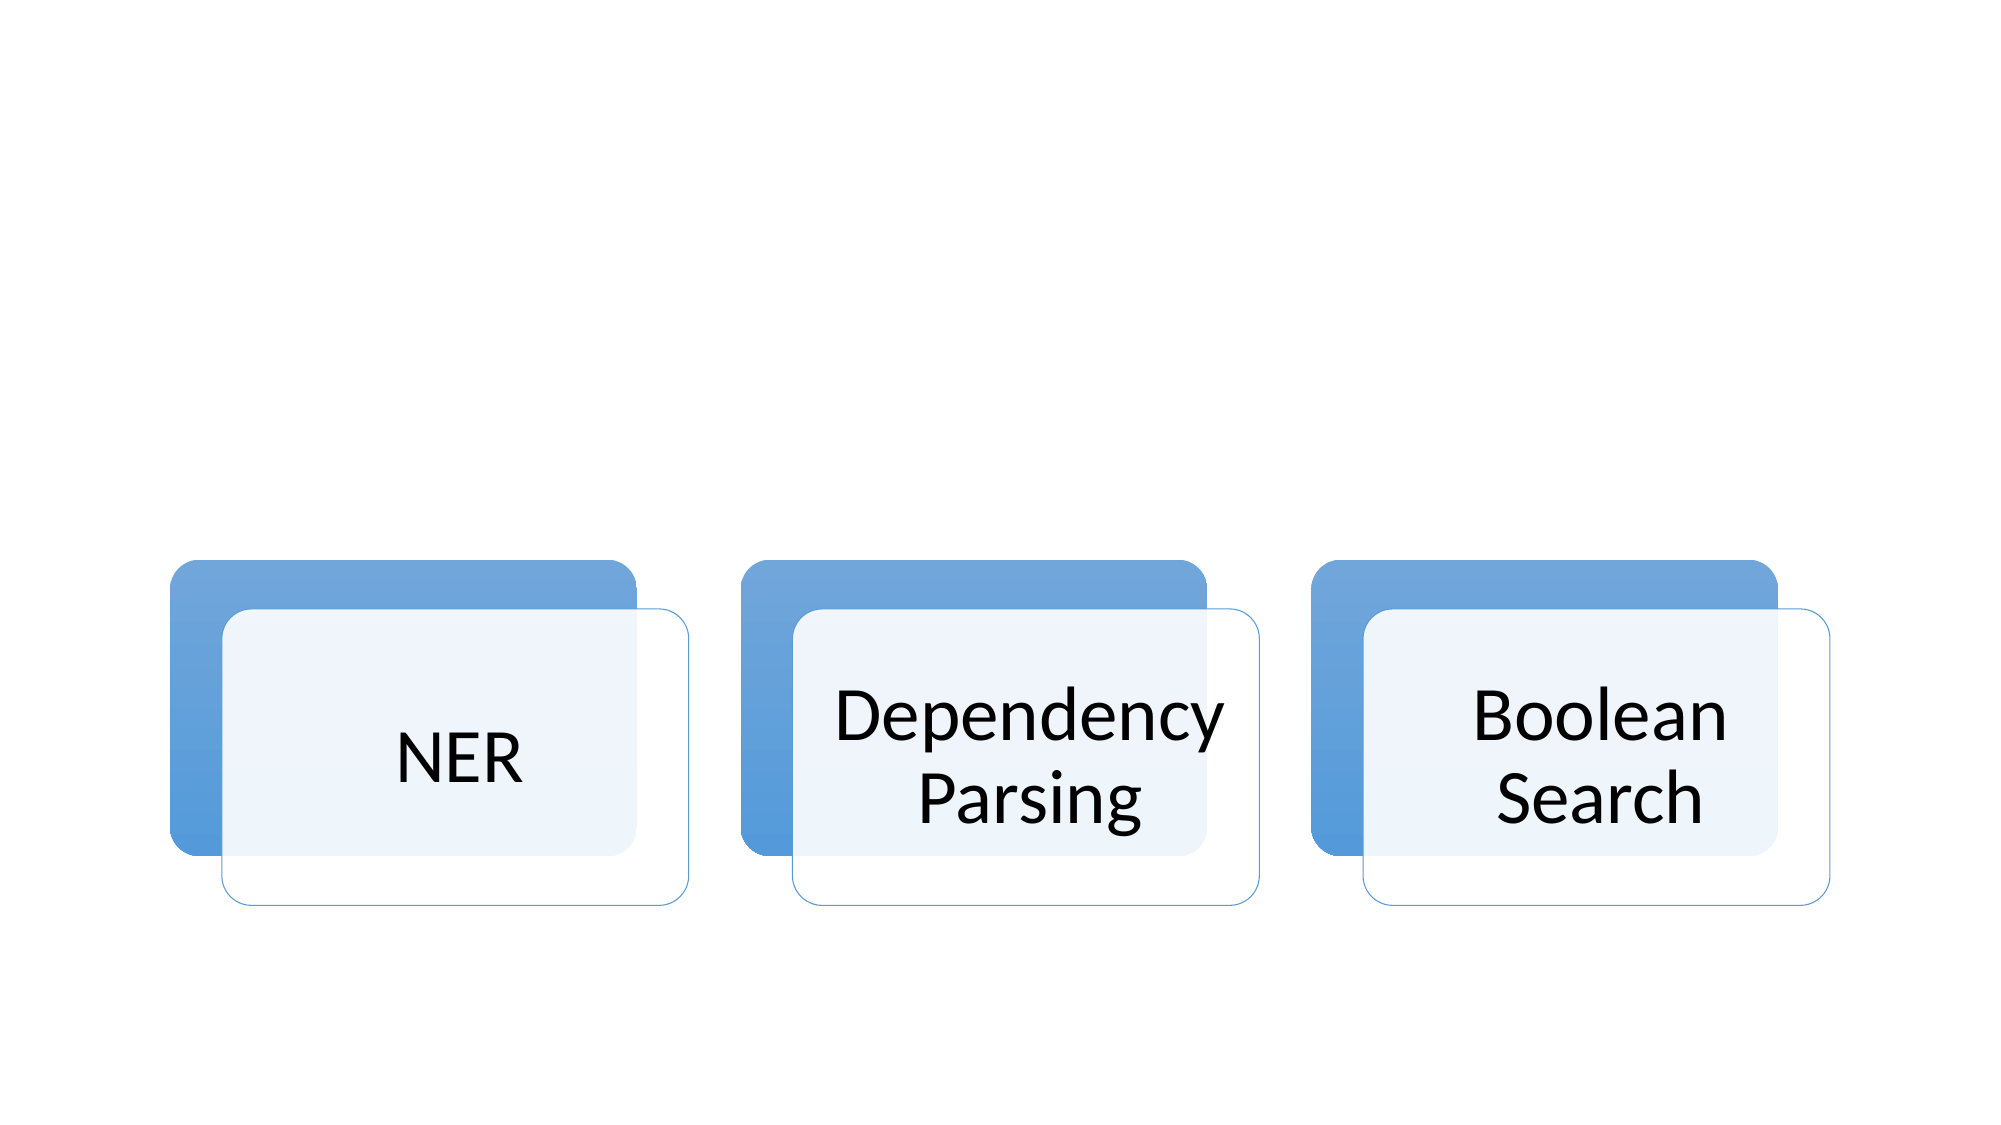

# Lecture - 6
NER
Dependency Parsing
Boolean Search